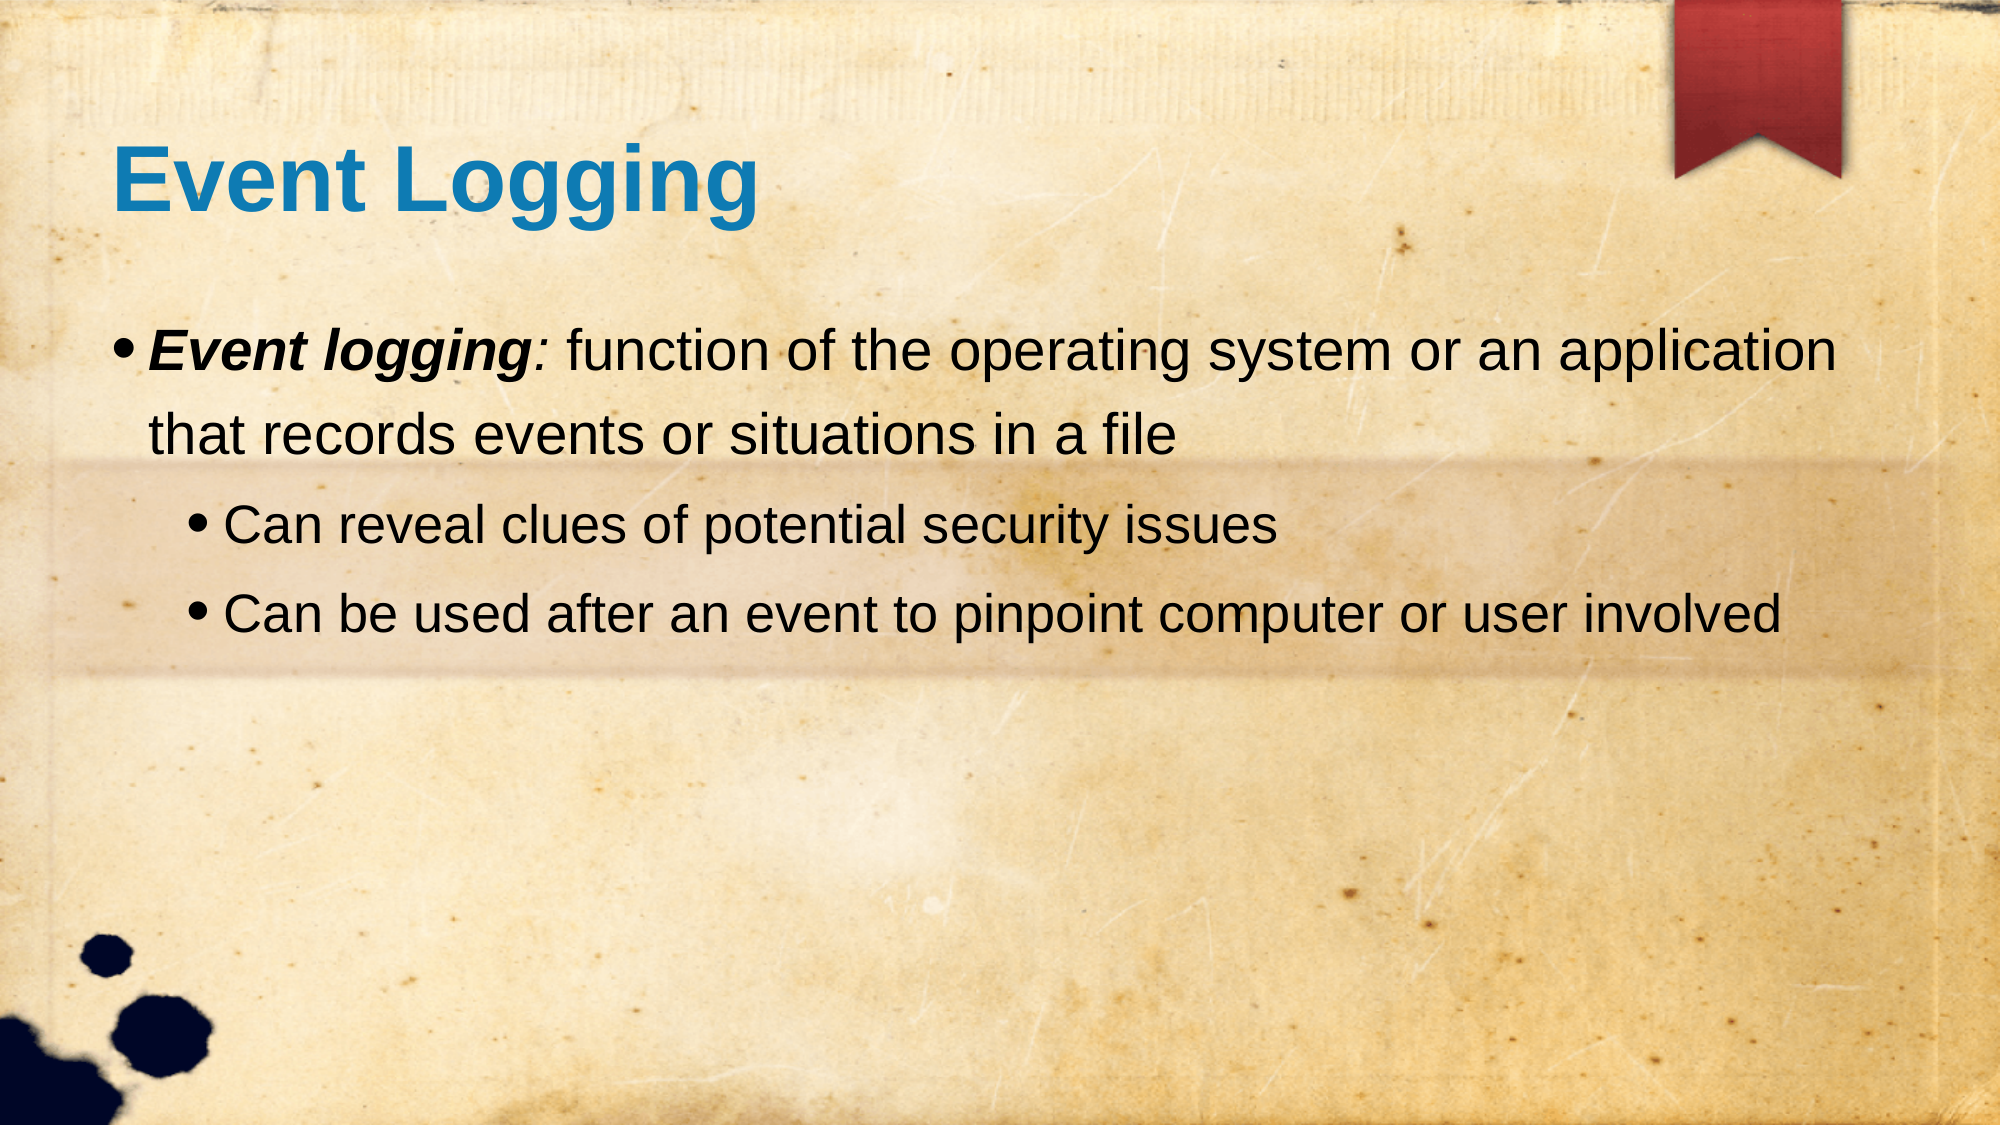

Event Logging
Event logging: function of the operating system or an application that records events or situations in a file
Can reveal clues of potential security issues
Can be used after an event to pinpoint computer or user involved